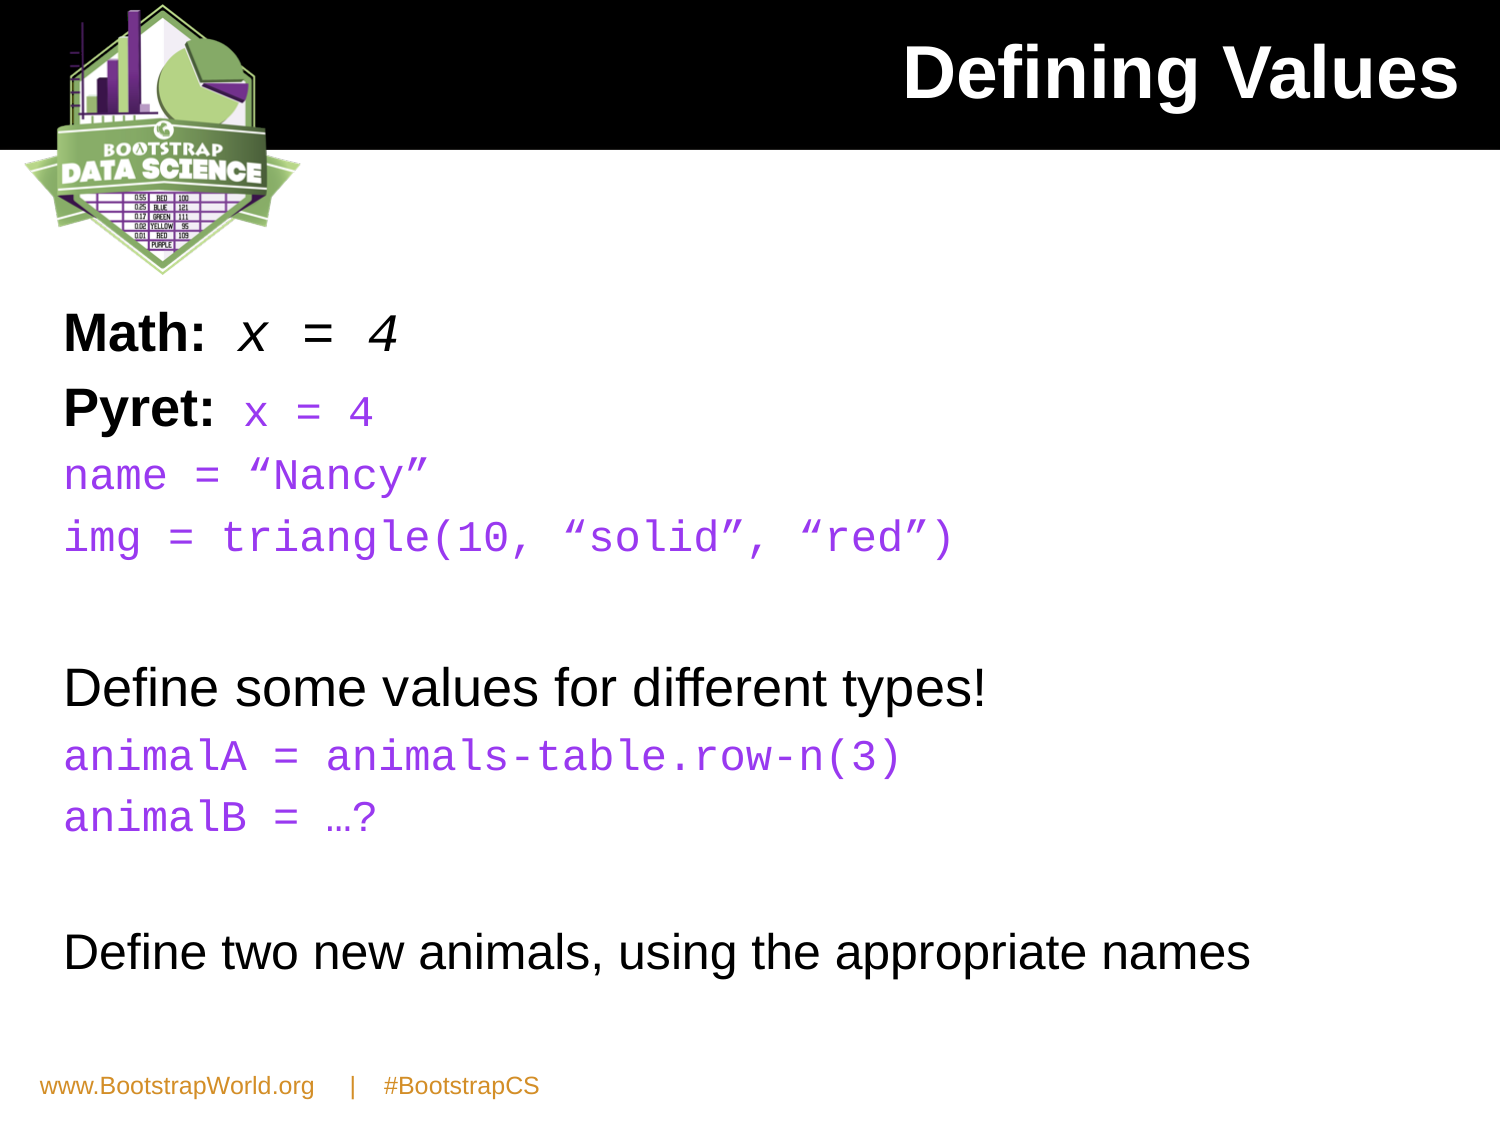

# Defining Values
Math:  x = 4
Pyret: x = 4
name = “Nancy”
img = triangle(10, “solid”, “red”)

Define some values for different types!
animalA = animals-table.row-n(3)
animalB = …?

Define two new animals, using the appropriate names

www.BootstrapWorld.org     |    #BootstrapCS